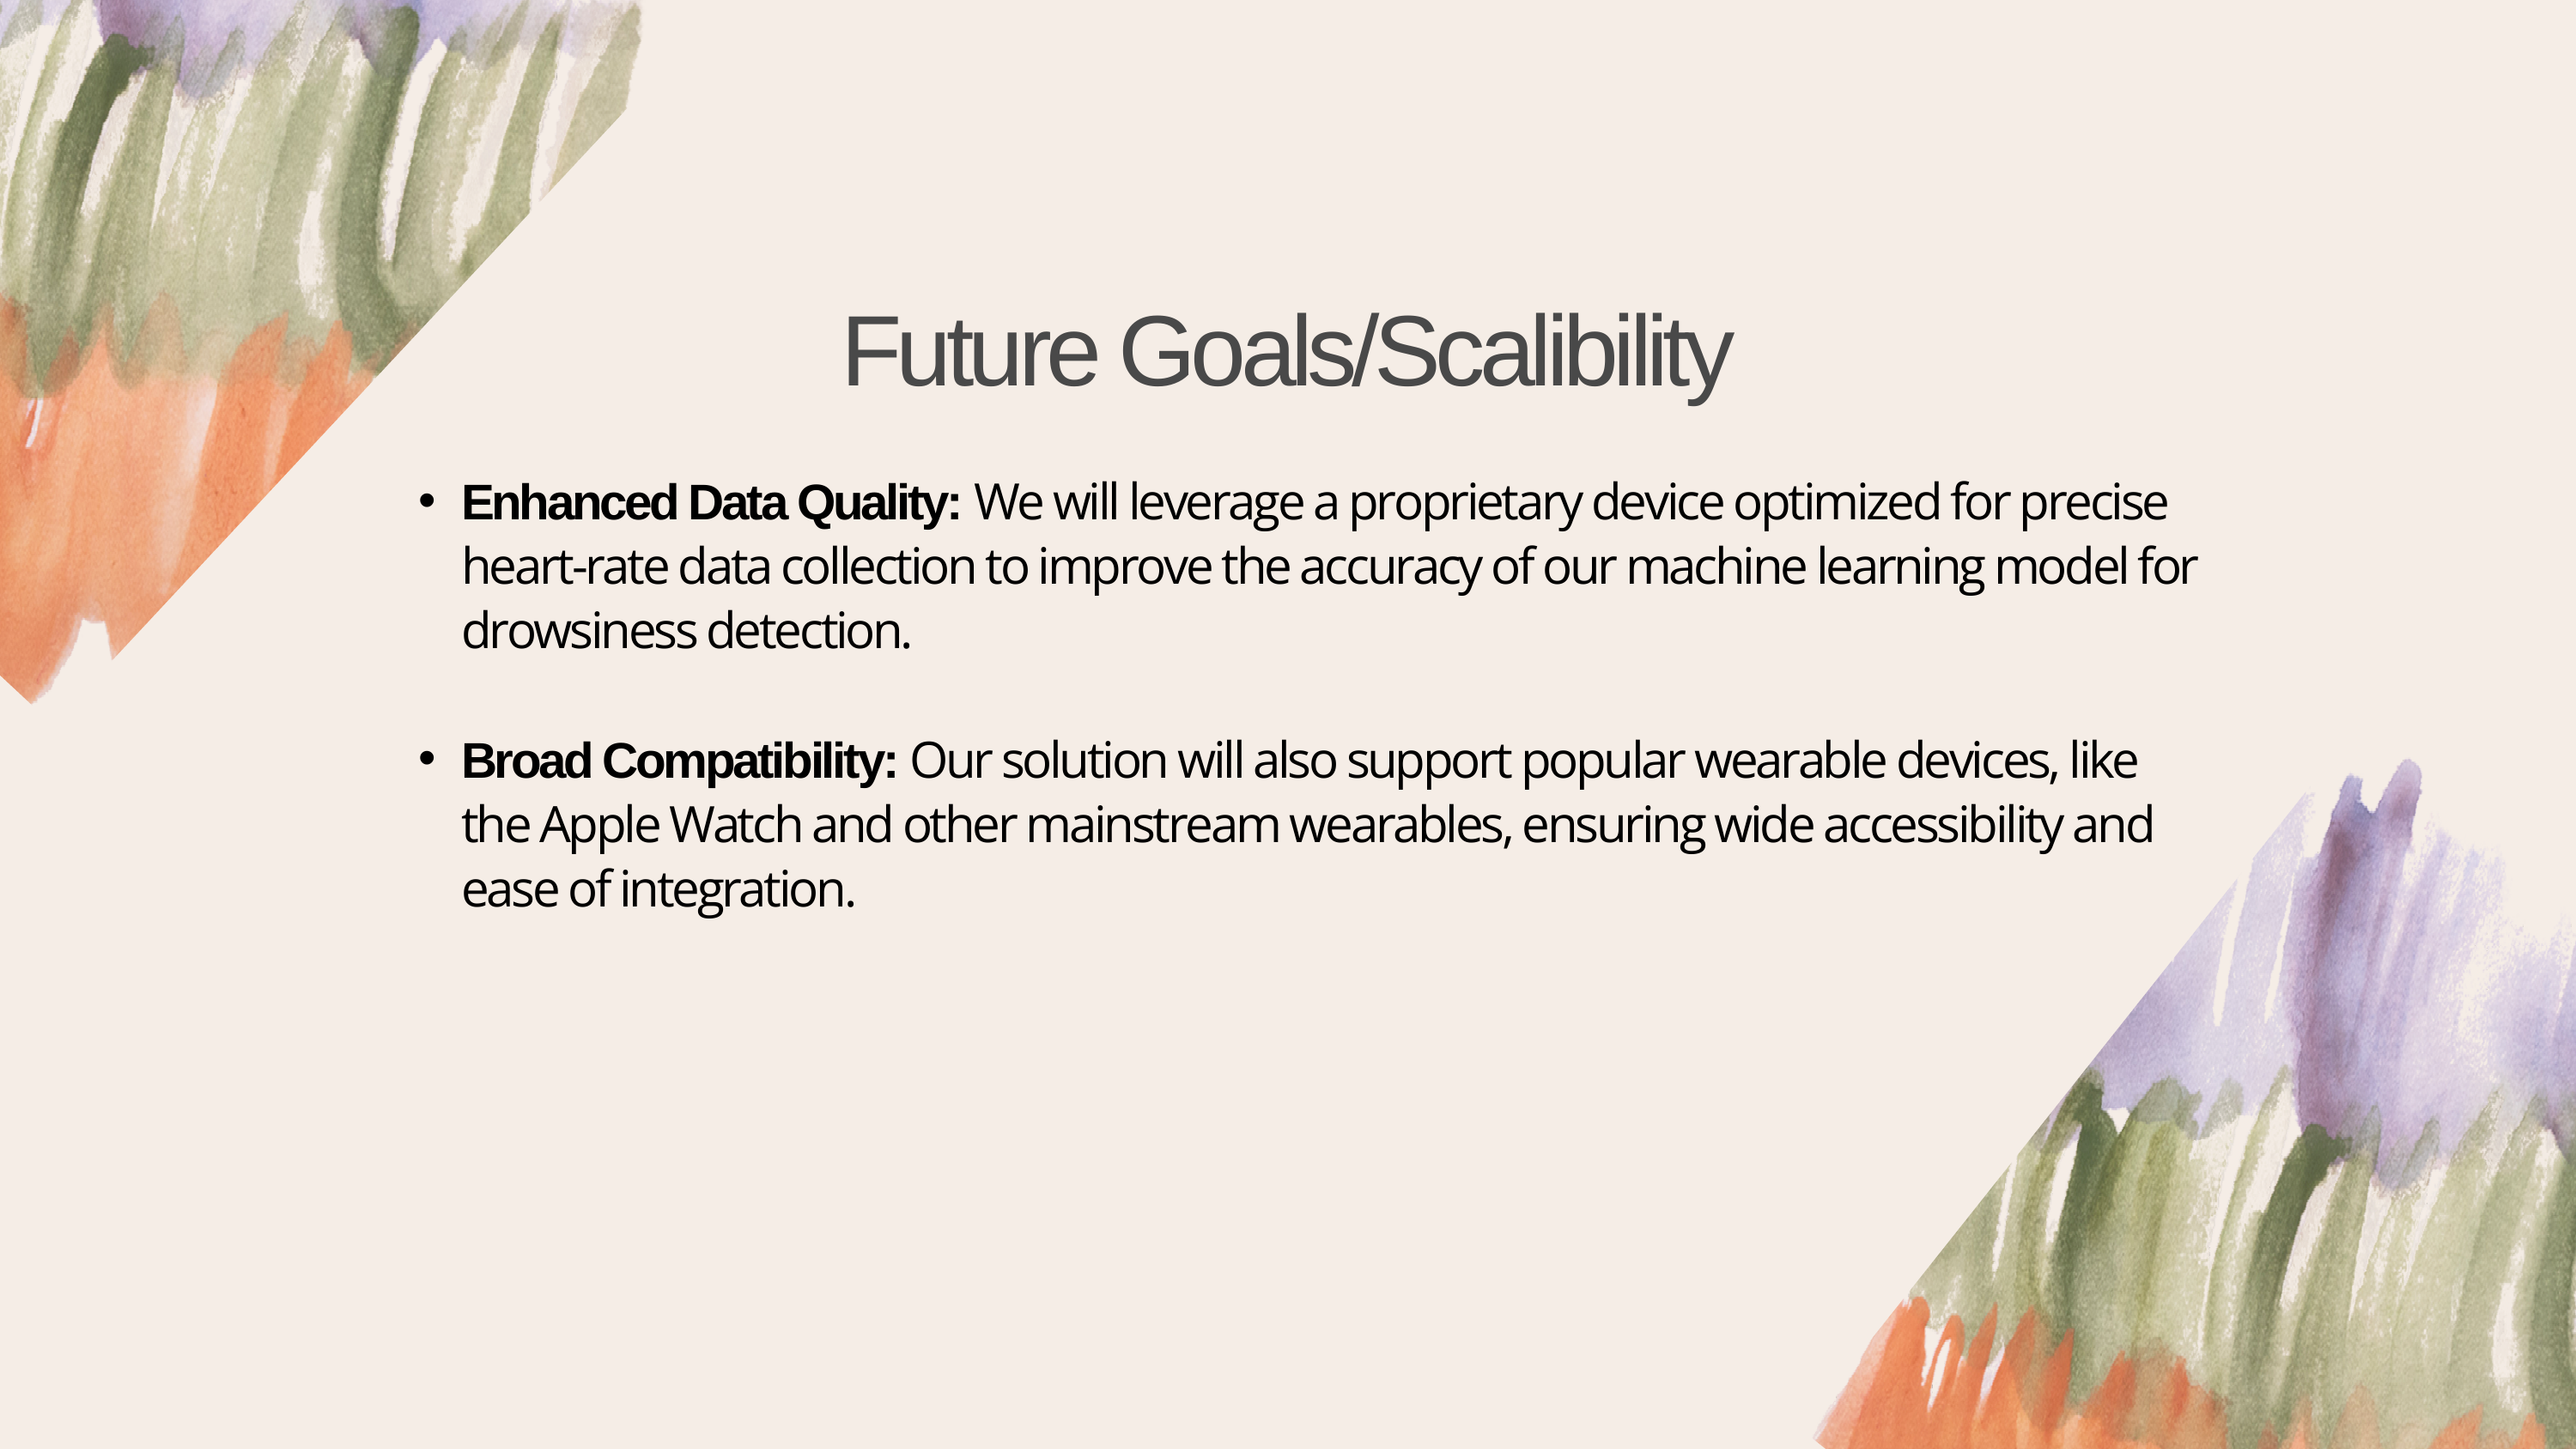

Future Goals/Scalibility
Enhanced Data Quality: We will leverage a proprietary device optimized for precise heart-rate data collection to improve the accuracy of our machine learning model for drowsiness detection.

Broad Compatibility: Our solution will also support popular wearable devices, like the Apple Watch and other mainstream wearables, ensuring wide accessibility and ease of integration.